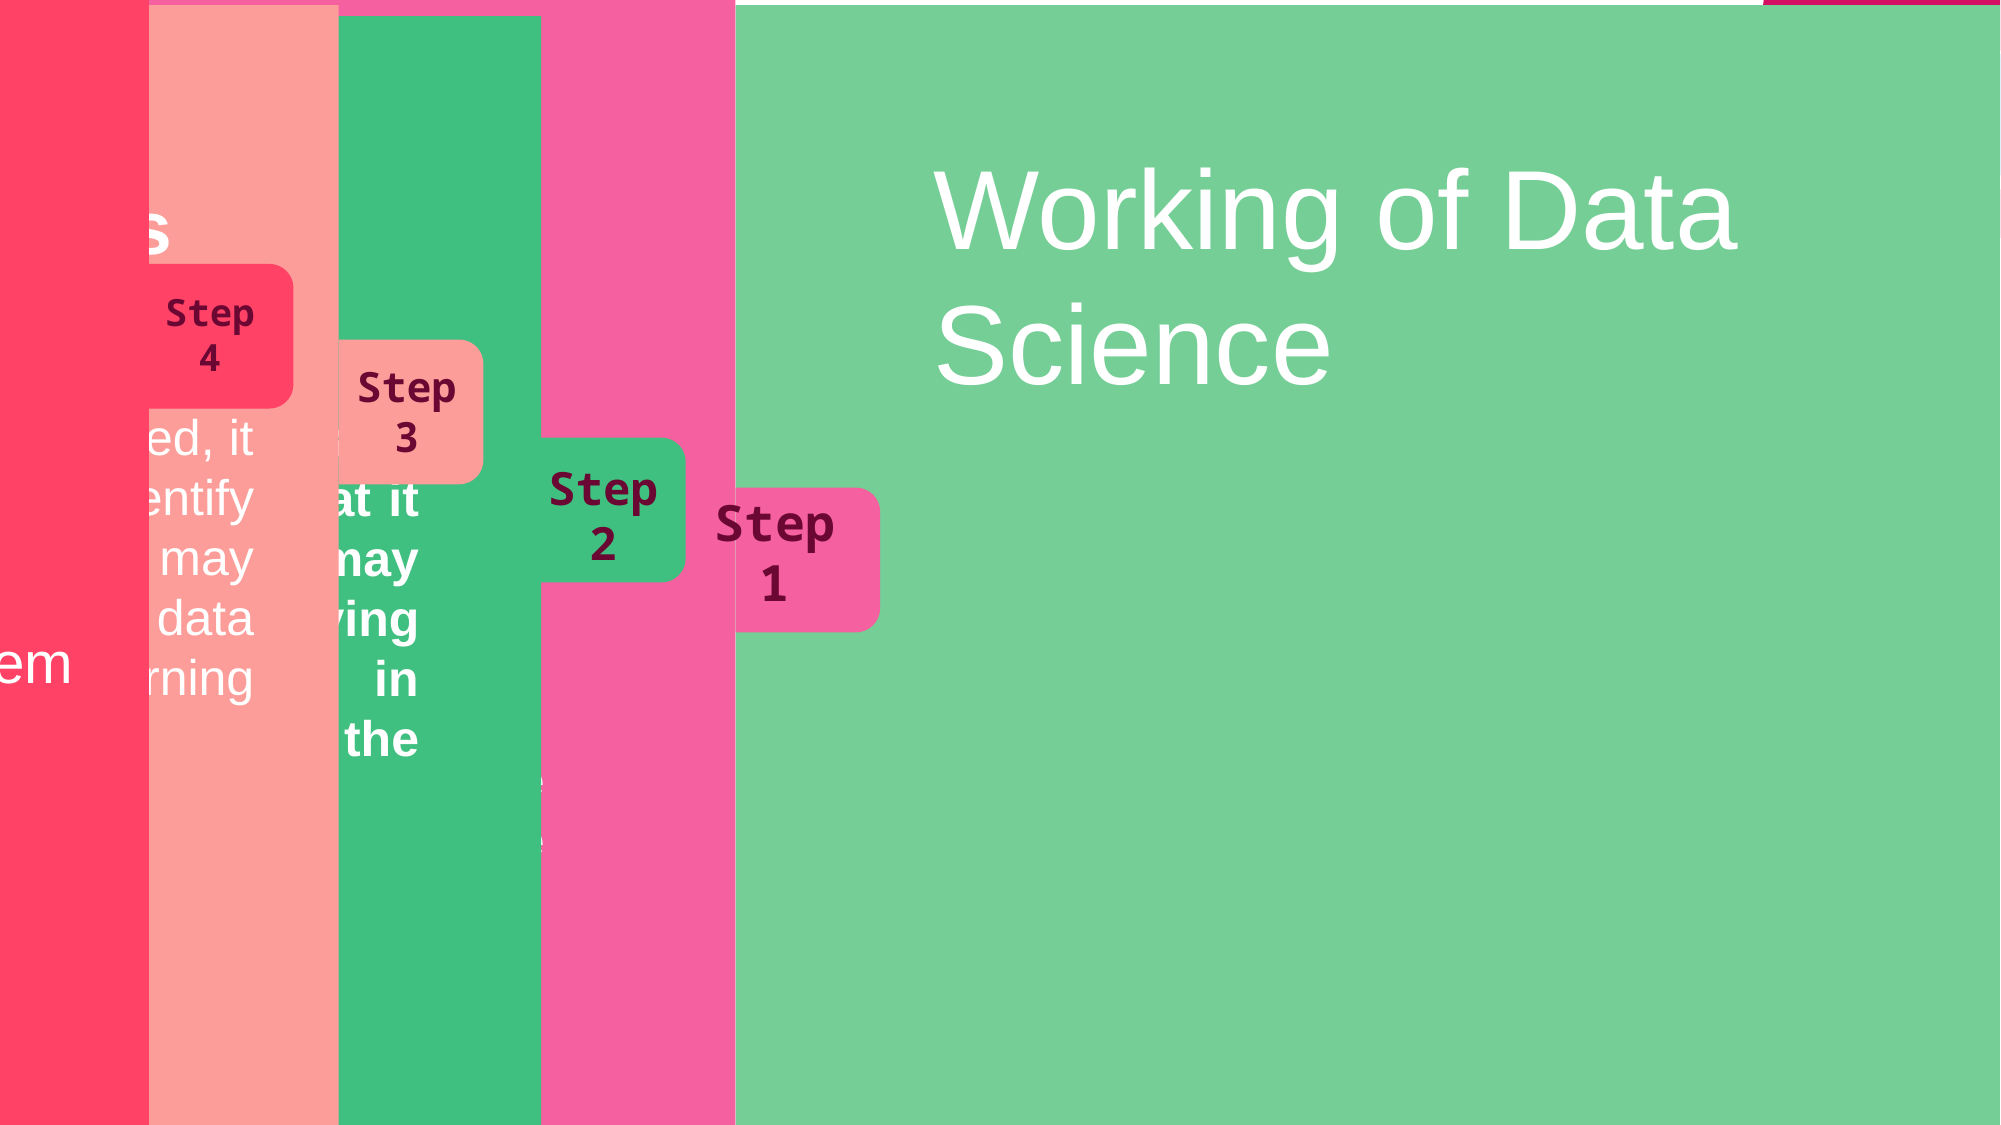

Step 4
Data modeling
 Once the data has been explored, predictive models or other statistical algorithms are built and tested to help answer the question or solve the problem

Step 1

Data collection
The first step in data science is to gather the necessary data from various sources such as databases, APIs, or websites. The data may be in different formats, such as structured or unstructured, and may need to be cleaned and preprocessed before analysis.

Step 3
Exploratory data analysis
Once the data is cleaned and preprocessed, it can be visualized and explored to identify patterns, trends, and relationships. This may involve using statistical tools, data visualization libraries, or machine learning algorithms.

Step 2
Data preprocessing
The next step involves cleaning and preprocessing the data to ensure that it is suitable for analysis. This may involve tasks such as removing duplicate or irrelevant data, filling in missing values, and transforming the data into a standardized format.
Working of Data Science